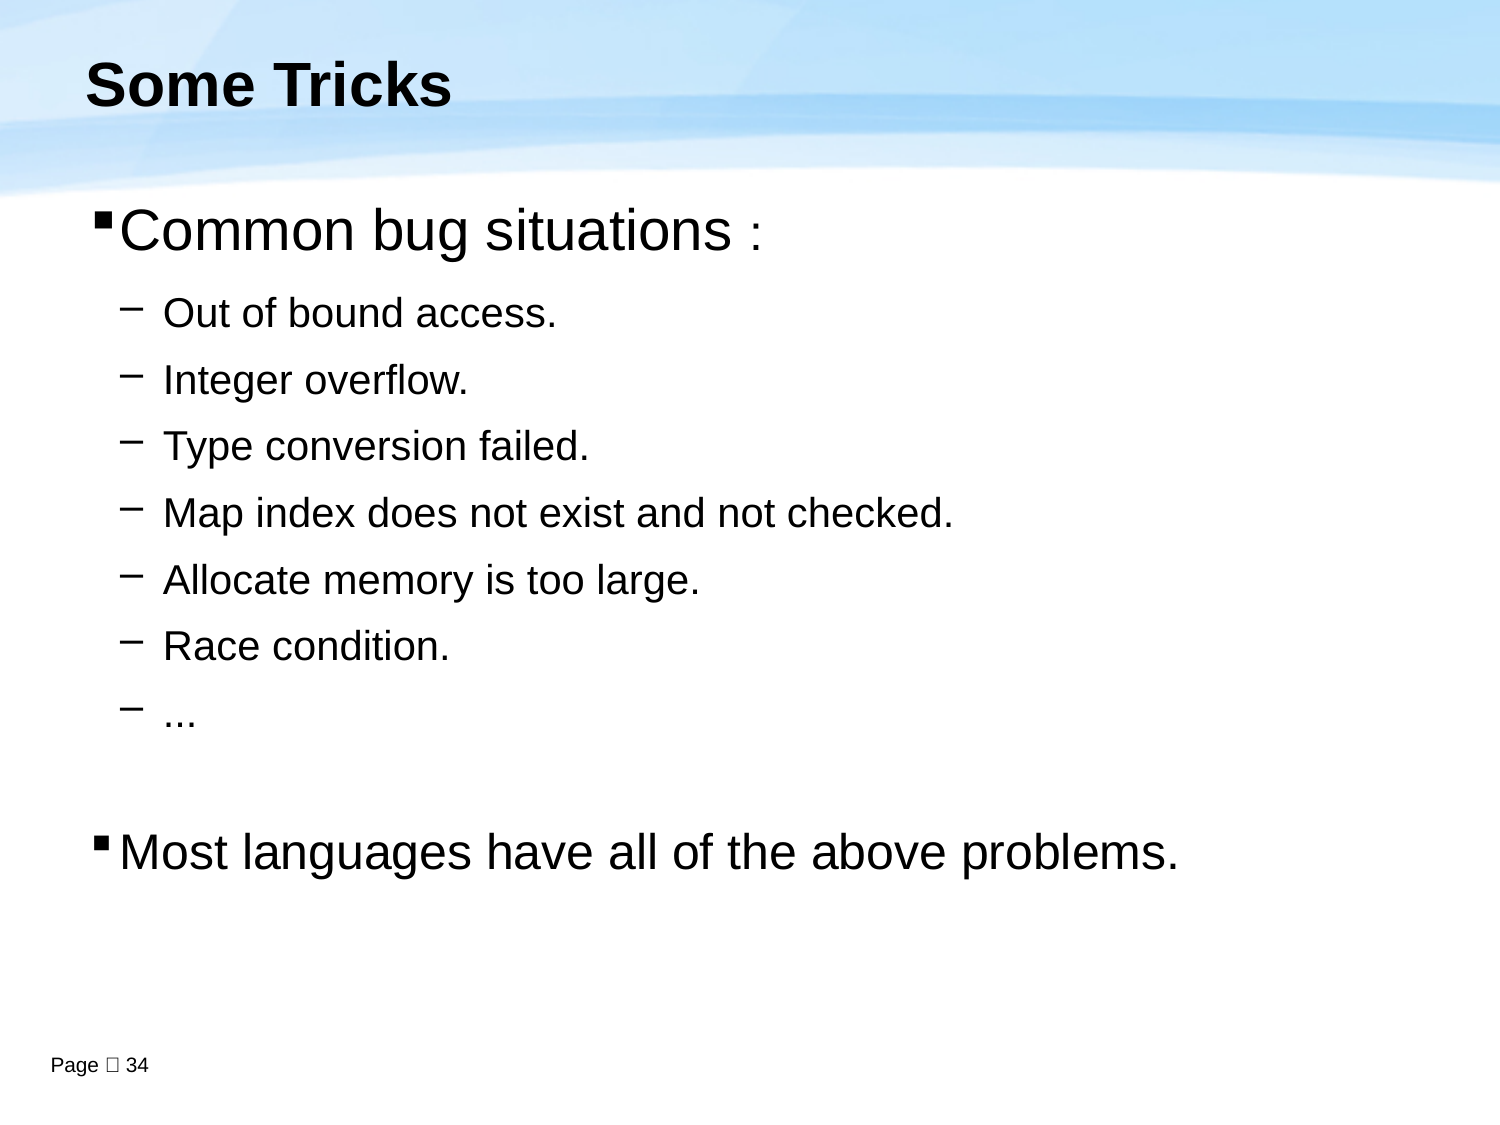

# Some Tricks
Common bug situations :
Out of bound access.
Integer overflow.
Type conversion failed.
Map index does not exist and not checked.
Allocate memory is too large.
Race condition.
...

Most languages have all of the above problems.